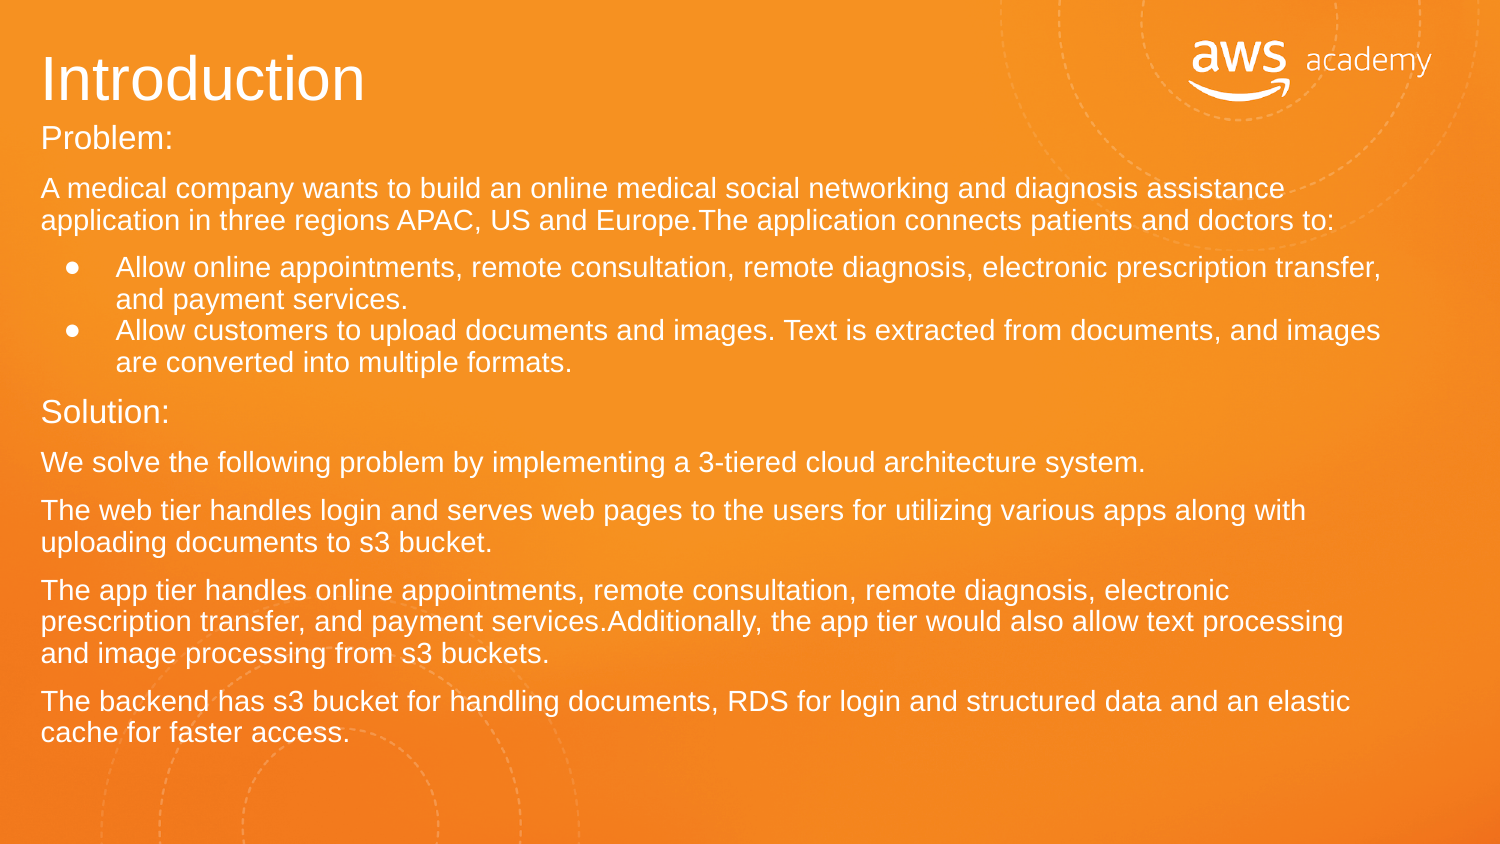

# Introduction
Problem:
A medical company wants to build an online medical social networking and diagnosis assistance application in three regions APAC, US and Europe.The application connects patients and doctors to:
Allow online appointments, remote consultation, remote diagnosis, electronic prescription transfer, and payment services.
Allow customers to upload documents and images. Text is extracted from documents, and images are converted into multiple formats.
Solution:
We solve the following problem by implementing a 3-tiered cloud architecture system.
The web tier handles login and serves web pages to the users for utilizing various apps along with uploading documents to s3 bucket.
The app tier handles online appointments, remote consultation, remote diagnosis, electronic prescription transfer, and payment services.Additionally, the app tier would also allow text processing and image processing from s3 buckets.
The backend has s3 bucket for handling documents, RDS for login and structured data and an elastic cache for faster access.